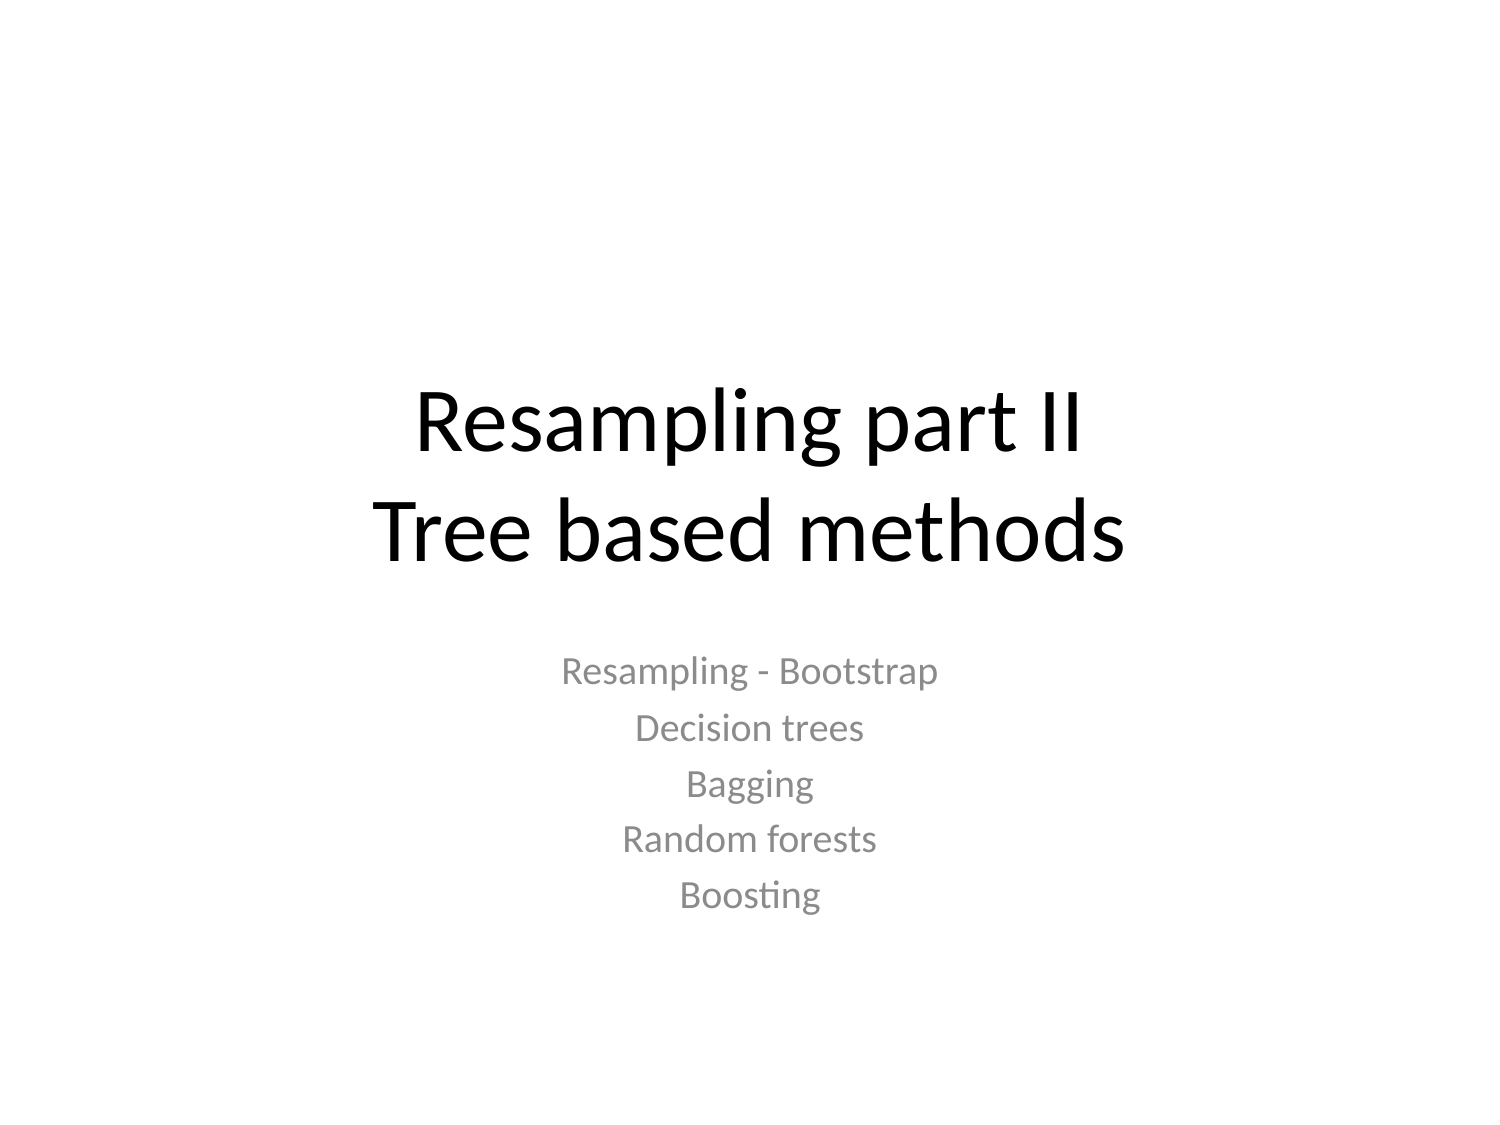

# Resampling part II Tree based methods
Resampling - Bootstrap
Decision trees
Bagging
Random forests
Boosting